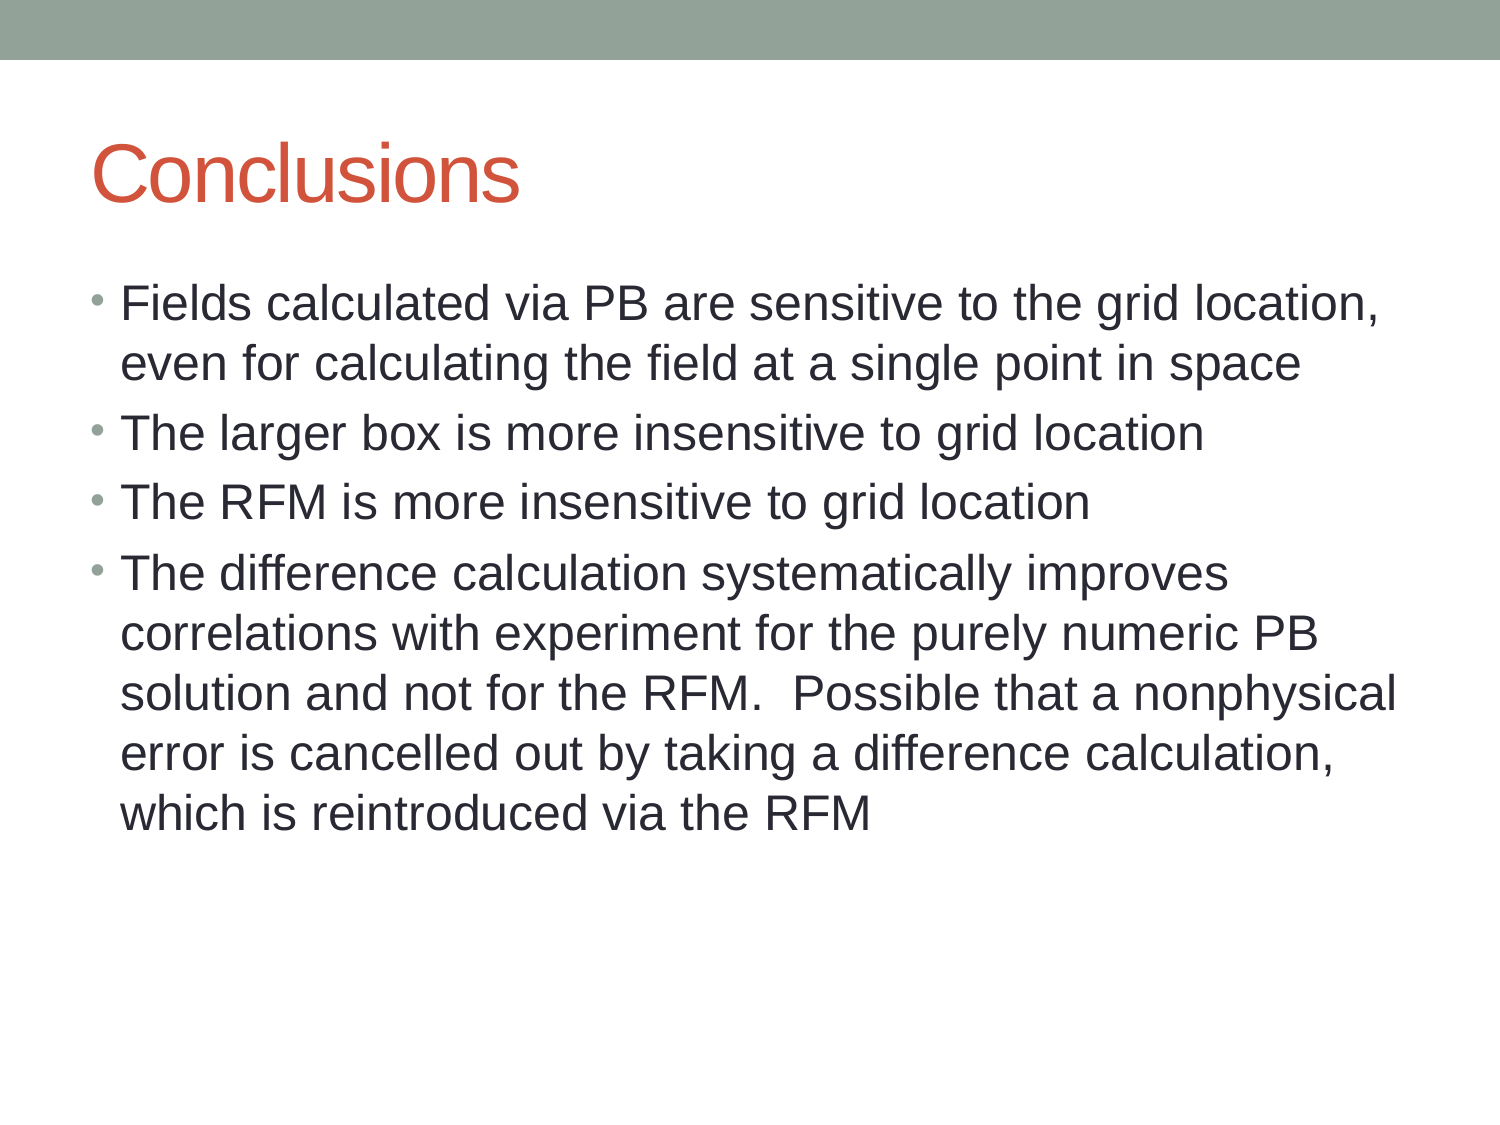

# Conclusions
Fields calculated via PB are sensitive to the grid location, even for calculating the field at a single point in space
The larger box is more insensitive to grid location
The RFM is more insensitive to grid location
The difference calculation systematically improves correlations with experiment for the purely numeric PB solution and not for the RFM.  Possible that a nonphysical error is cancelled out by taking a difference calculation, which is reintroduced via the RFM